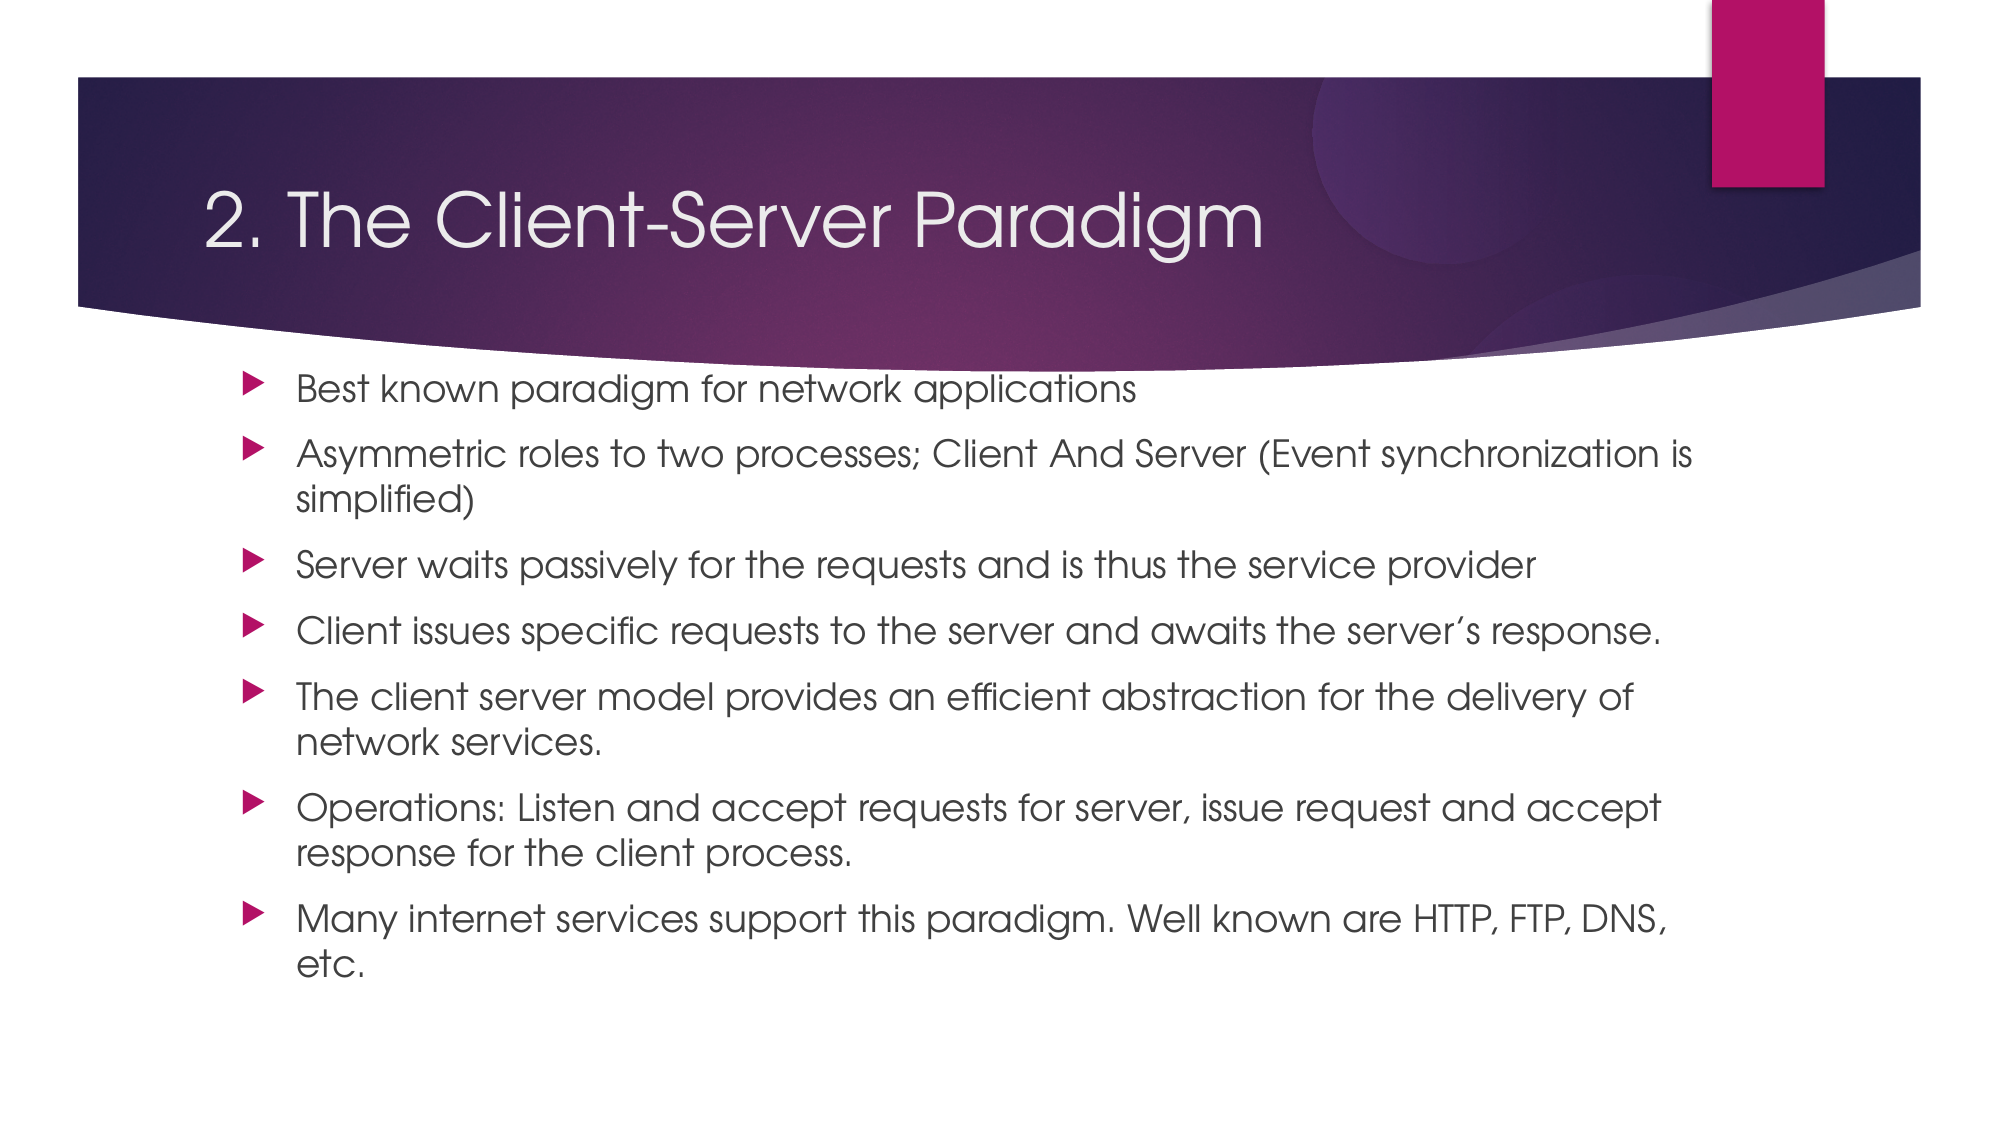

2. The Client-Server Paradigm
Best known paradigm for network applications
Asymmetric roles to two processes; Client And Server (Event synchronization is simplified)
Server waits passively for the requests and is thus the service provider
Client issues specific requests to the server and awaits the server’s response.
The client server model provides an efficient abstraction for the delivery of network services.
Operations: Listen and accept requests for server, issue request and accept response for the client process.
Many internet services support this paradigm. Well known are HTTP, FTP, DNS, etc.